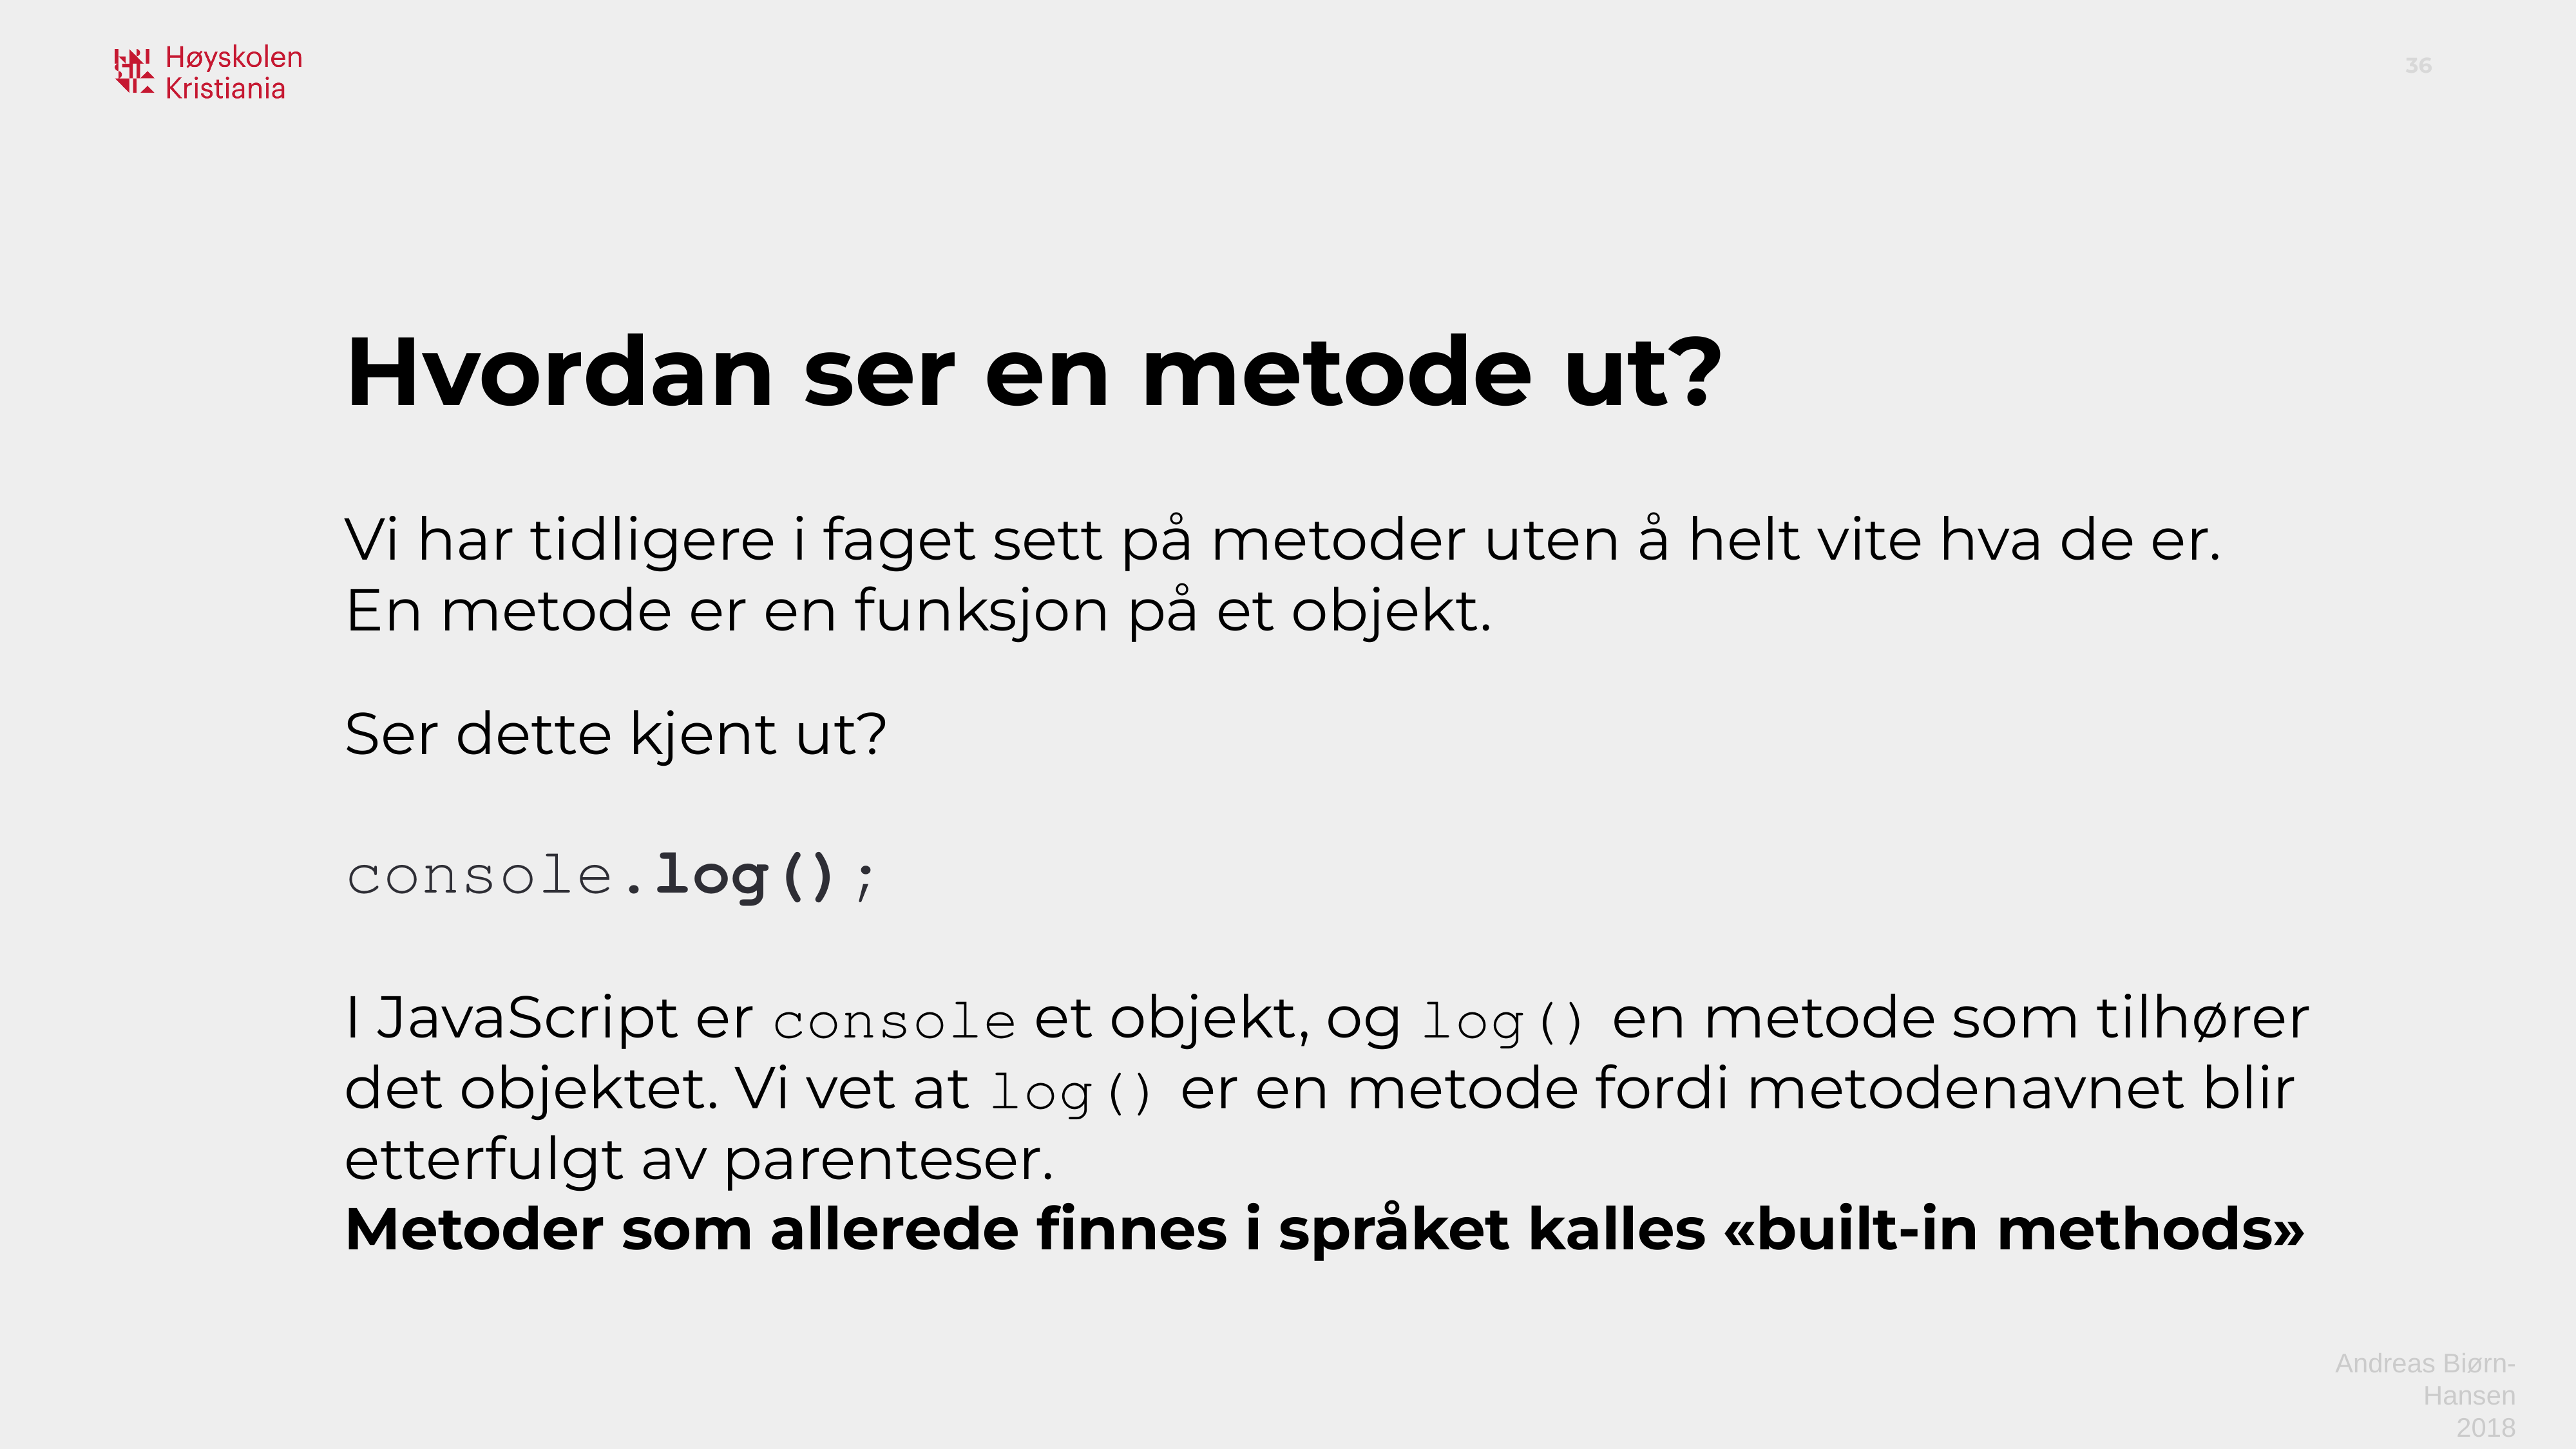

Hvordan ser en metode ut?
Vi har tidligere i faget sett på metoder uten å helt vite hva de er.
En metode er en funksjon på et objekt.

Ser dette kjent ut?

I JavaScript er console et objekt, og log() en metode som tilhører det objektet. Vi vet at log() er en metode fordi metodenavnet blir etterfulgt av parenteser.
Metoder som allerede finnes i språket kalles «built-in methods»
console.log();